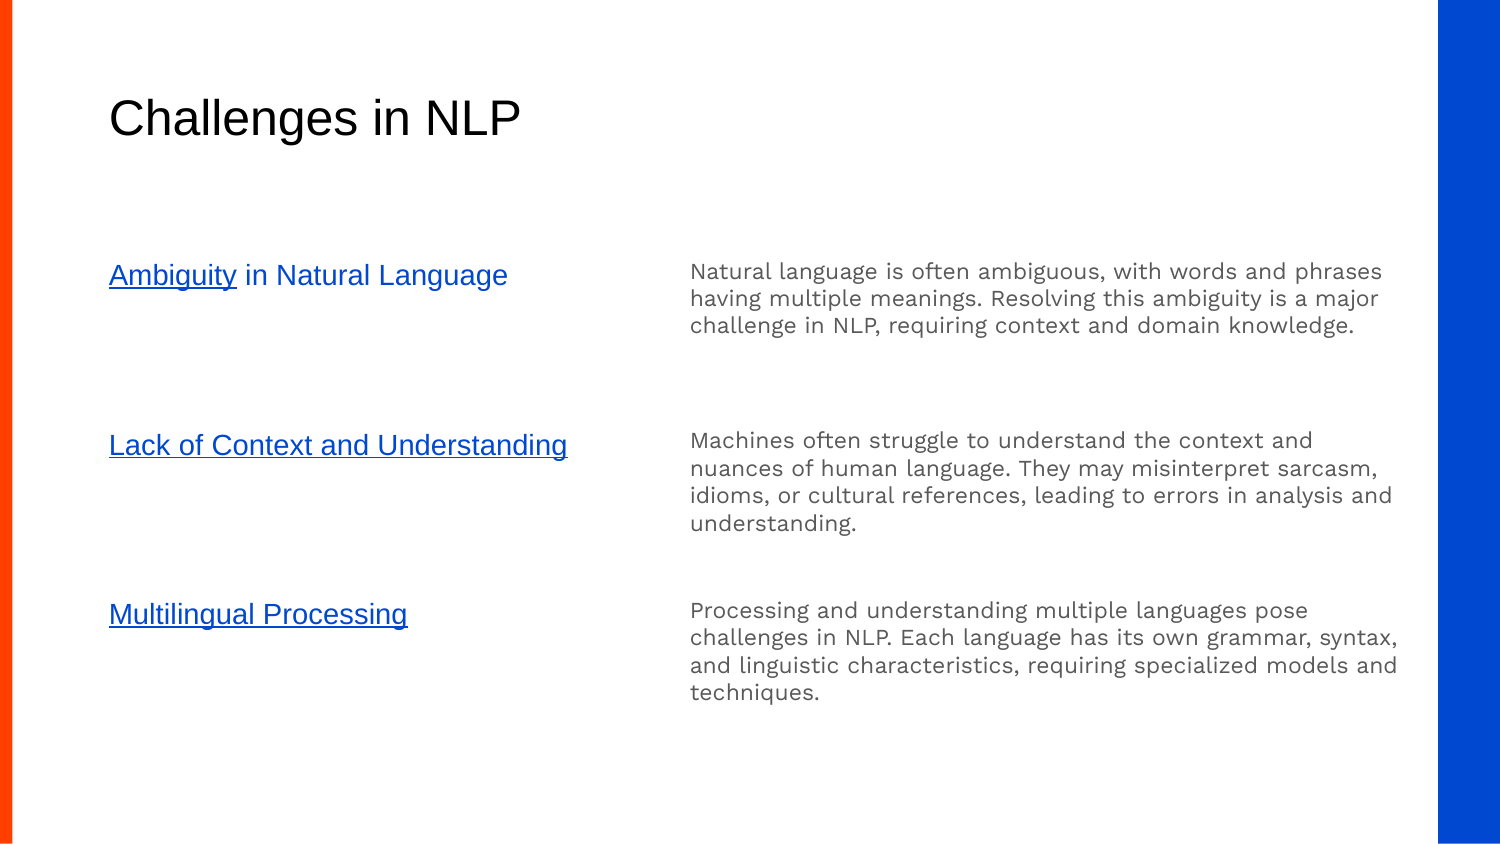

# Challenges in NLP
Ambiguity in Natural Language
Natural language is often ambiguous, with words and phrases having multiple meanings. Resolving this ambiguity is a major challenge in NLP, requiring context and domain knowledge.
Lack of Context and Understanding
Machines often struggle to understand the context and nuances of human language. They may misinterpret sarcasm, idioms, or cultural references, leading to errors in analysis and understanding.
Multilingual Processing
Processing and understanding multiple languages pose challenges in NLP. Each language has its own grammar, syntax, and linguistic characteristics, requiring specialized models and techniques.